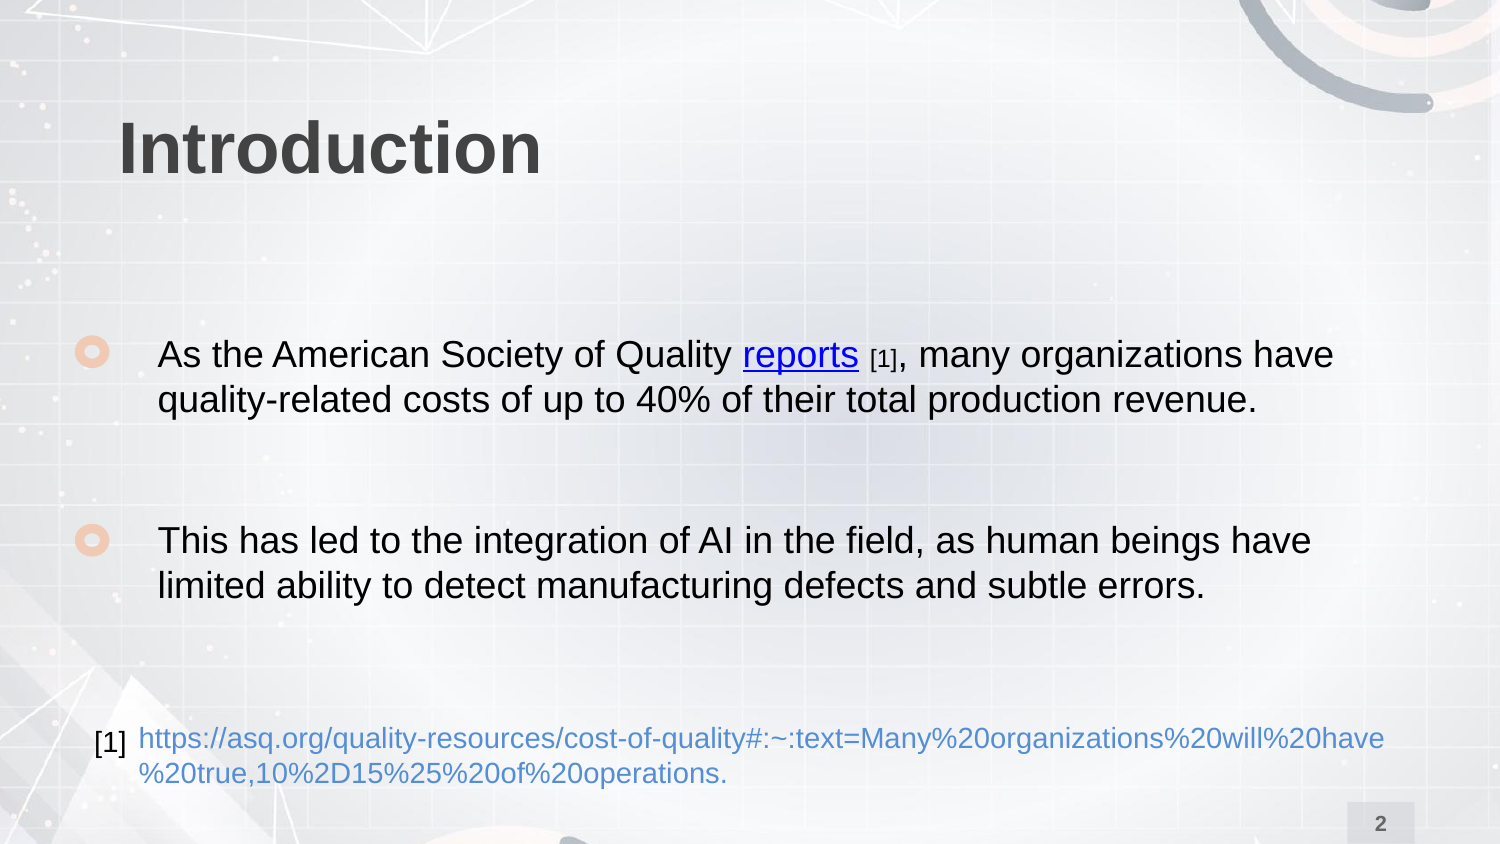

Introduction
As the American Society of Quality reports [1], many organizations have quality-related costs of up to 40% of their total production revenue.

This has led to the integration of AI in the field, as human beings have limited ability to detect manufacturing defects and subtle errors.

https://asq.org/quality-resources/cost-of-quality#:~:text=Many%20organizations%20will%20have%20true,10%2D15%25%20of%20operations.
[1]
2